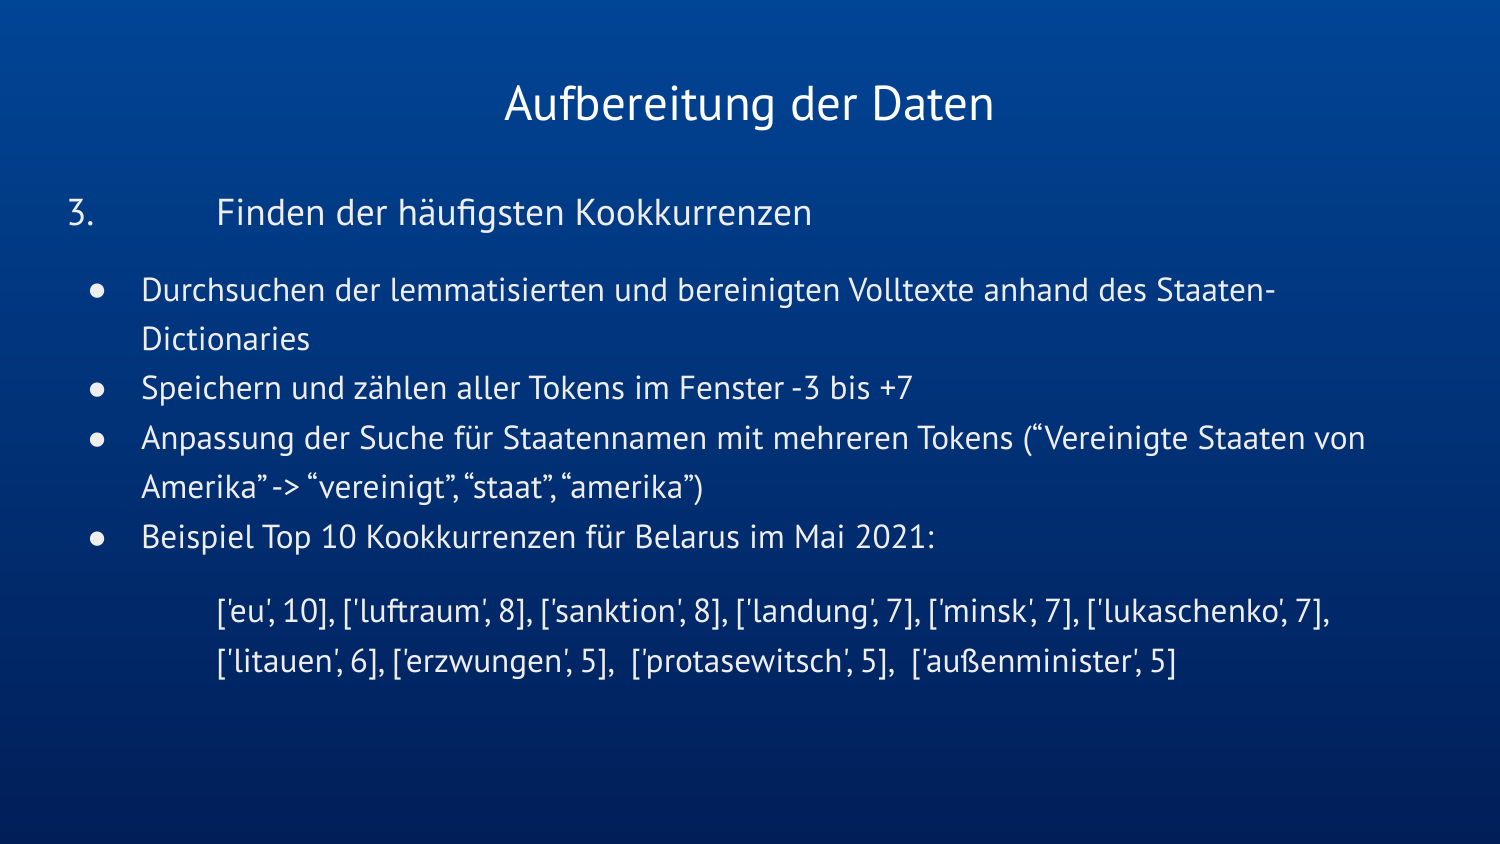

# Aufbereitung der Daten

3.	Finden der häufigsten Kookkurrenzen
Durchsuchen der lemmatisierten und bereinigten Volltexte anhand des Staaten-Dictionaries
Speichern und zählen aller Tokens im Fenster -3 bis +7
Anpassung der Suche für Staatennamen mit mehreren Tokens (“Vereinigte Staaten von Amerika” -> “vereinigt”, “staat”, “amerika”)
Beispiel Top 10 Kookkurrenzen für Belarus im Mai 2021:
	['eu', 10], ['luftraum', 8], ['sanktion', 8], ['landung', 7], ['minsk', 7], ['lukaschenko', 7],
	['litauen', 6], ['erzwungen', 5],  ['protasewitsch', 5],  ['außenminister', 5]